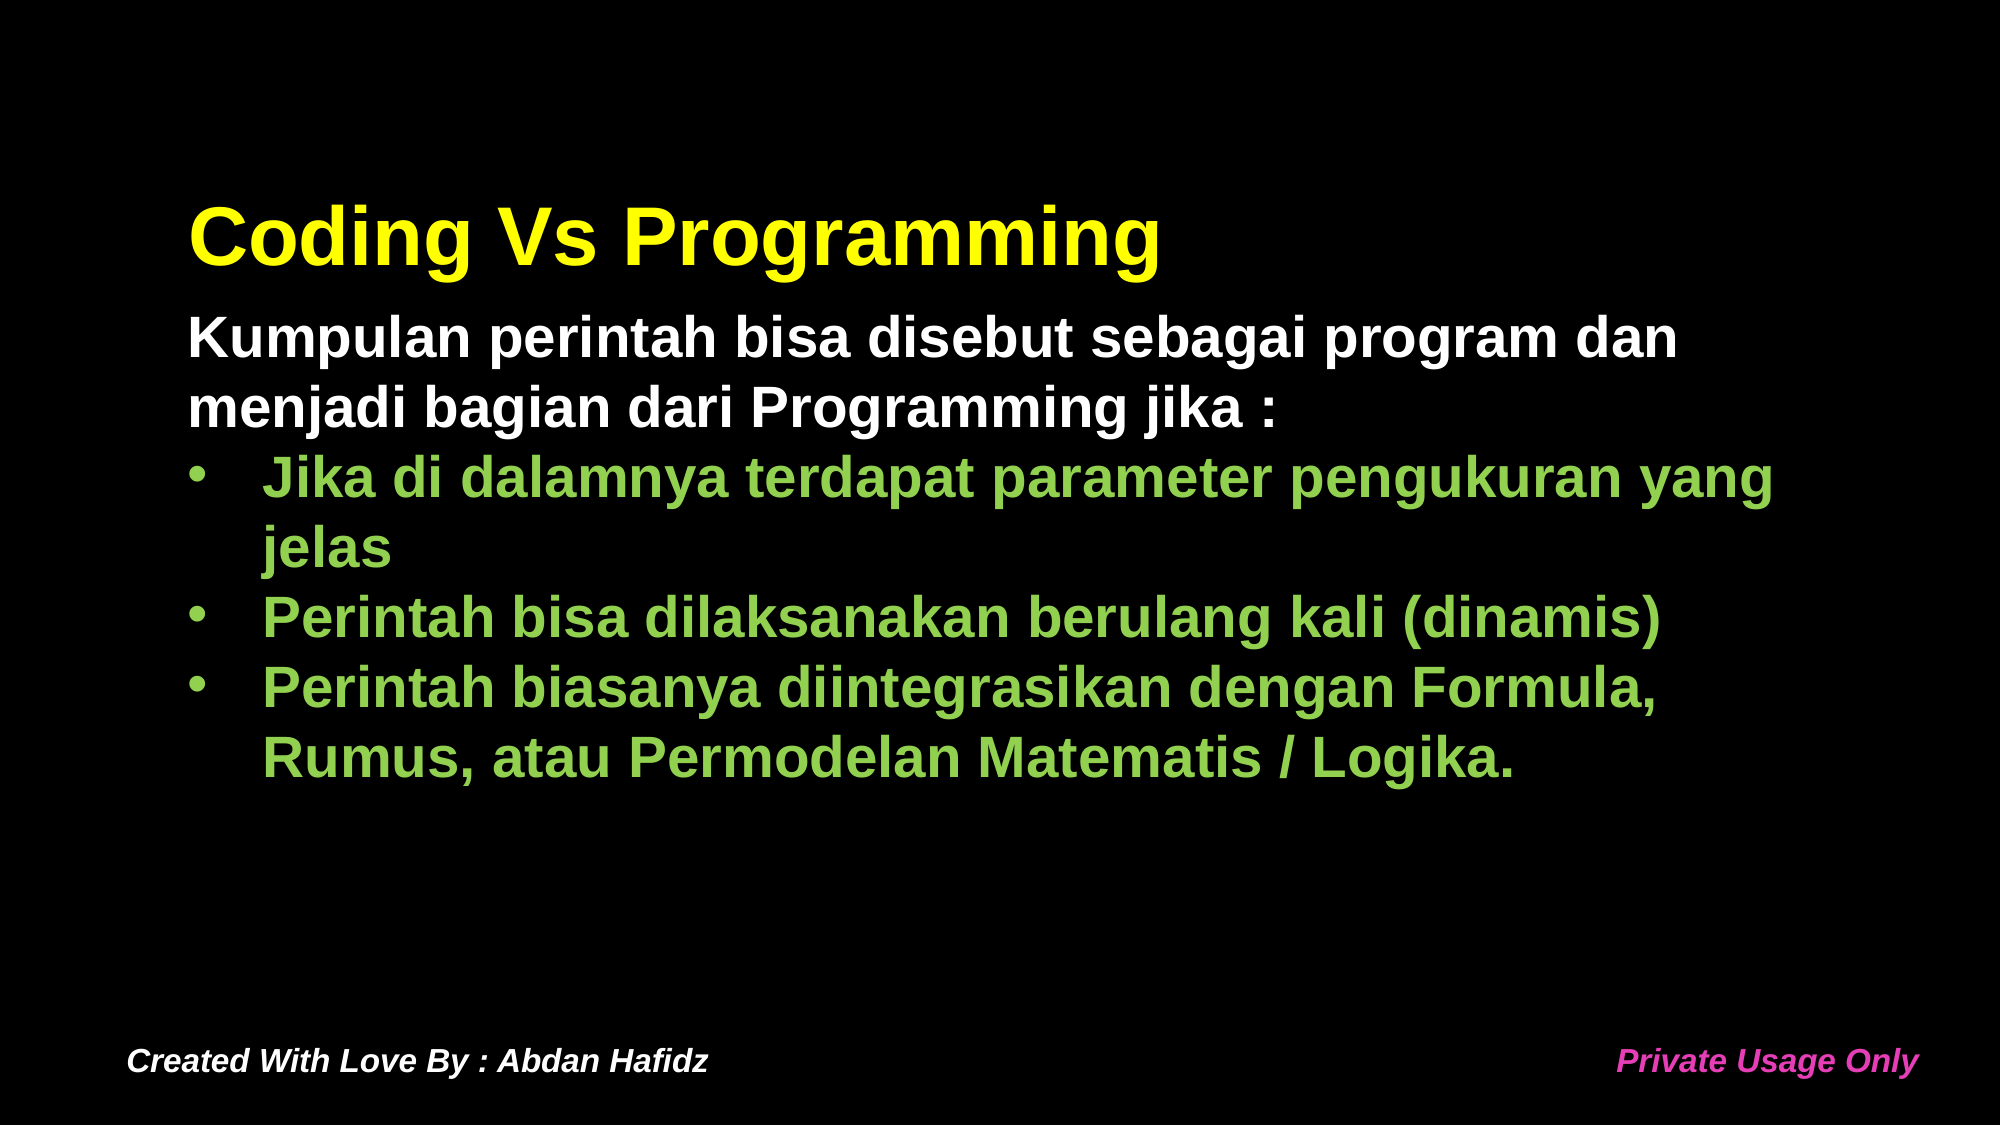

# Coding Vs Programming
Kumpulan perintah bisa disebut sebagai program dan menjadi bagian dari Programming jika :
Jika di dalamnya terdapat parameter pengukuran yang jelas
Perintah bisa dilaksanakan berulang kali (dinamis)
Perintah biasanya diintegrasikan dengan Formula, Rumus, atau Permodelan Matematis / Logika.
Created With Love By : Abdan Hafidz
Private Usage Only